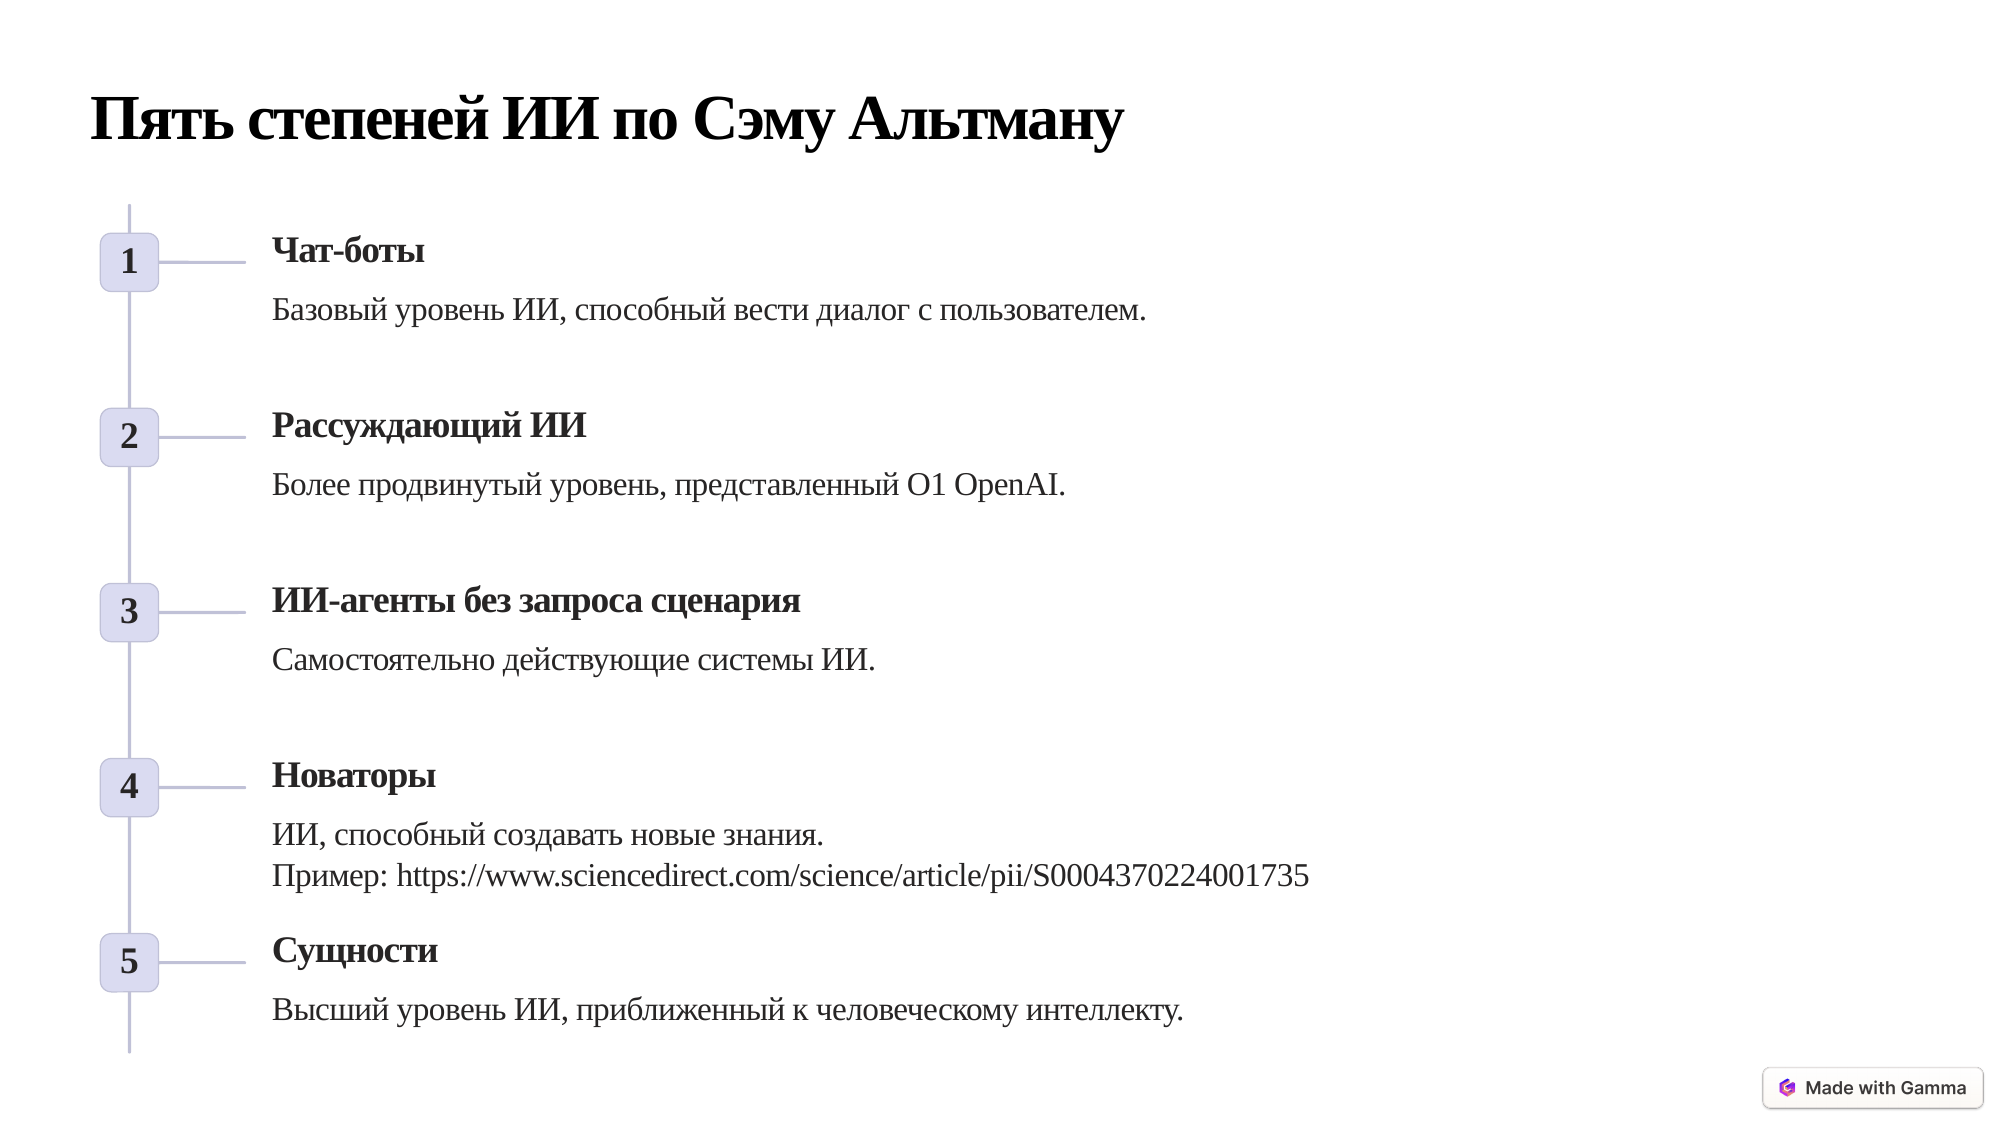

Пять степеней ИИ по Сэму Альтману

Чат-боты

1

Базовый уровень ИИ, способный вести диалог с пользователем.
Рассуждающий ИИ

2

Более продвинутый уровень, представленный O1 OpenAI.
ИИ-агенты без запроса сценария

3

Самостоятельно действующие системы ИИ.
Новаторы

4

ИИ, способный создавать новые знания.
Пример: https://www.sciencedirect.com/science/article/pii/S0004370224001735

Сущности

5

Высший уровень ИИ, приближенный к человеческому интеллекту.